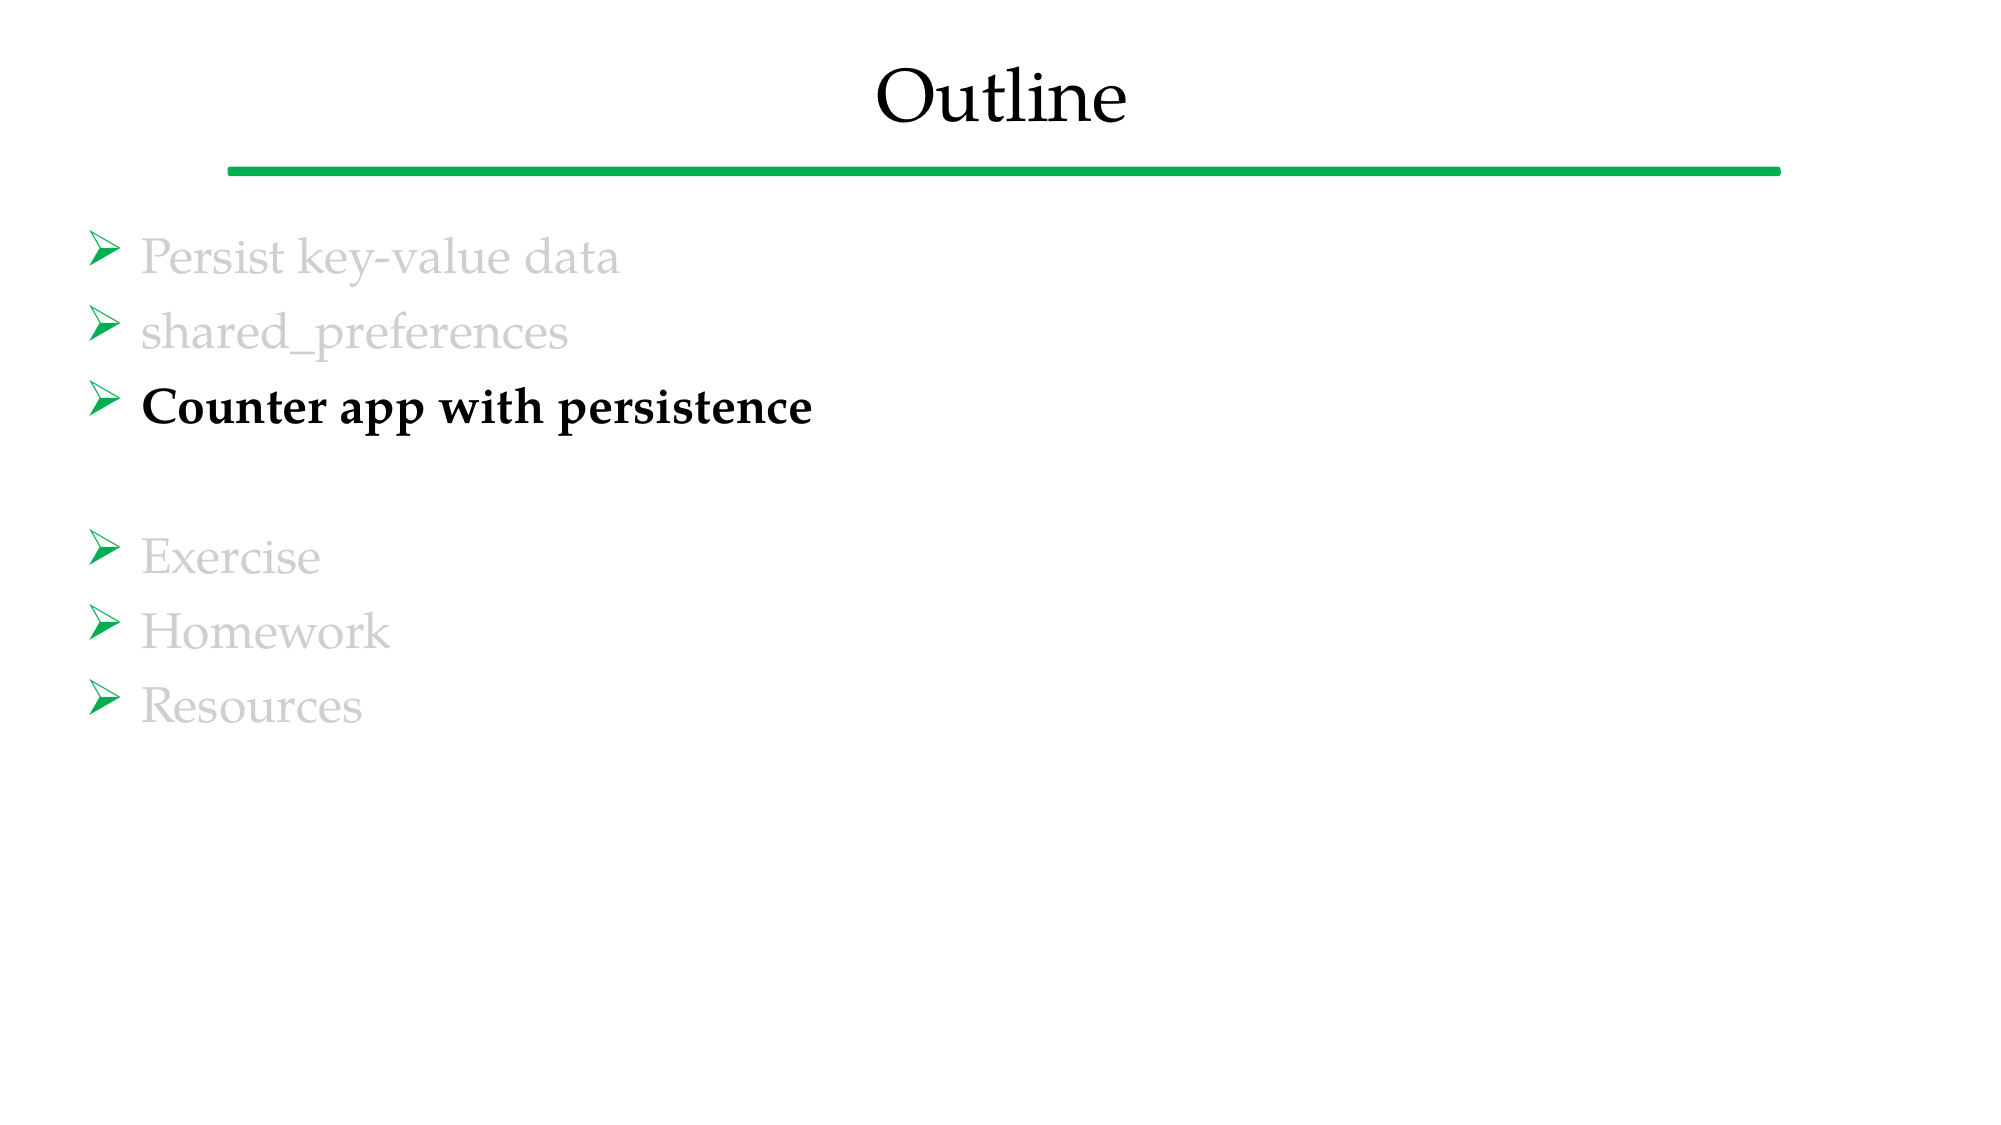

# Outline
Persist key-value data
shared_preferences
Counter app with persistence

Exercise
Homework
Resources